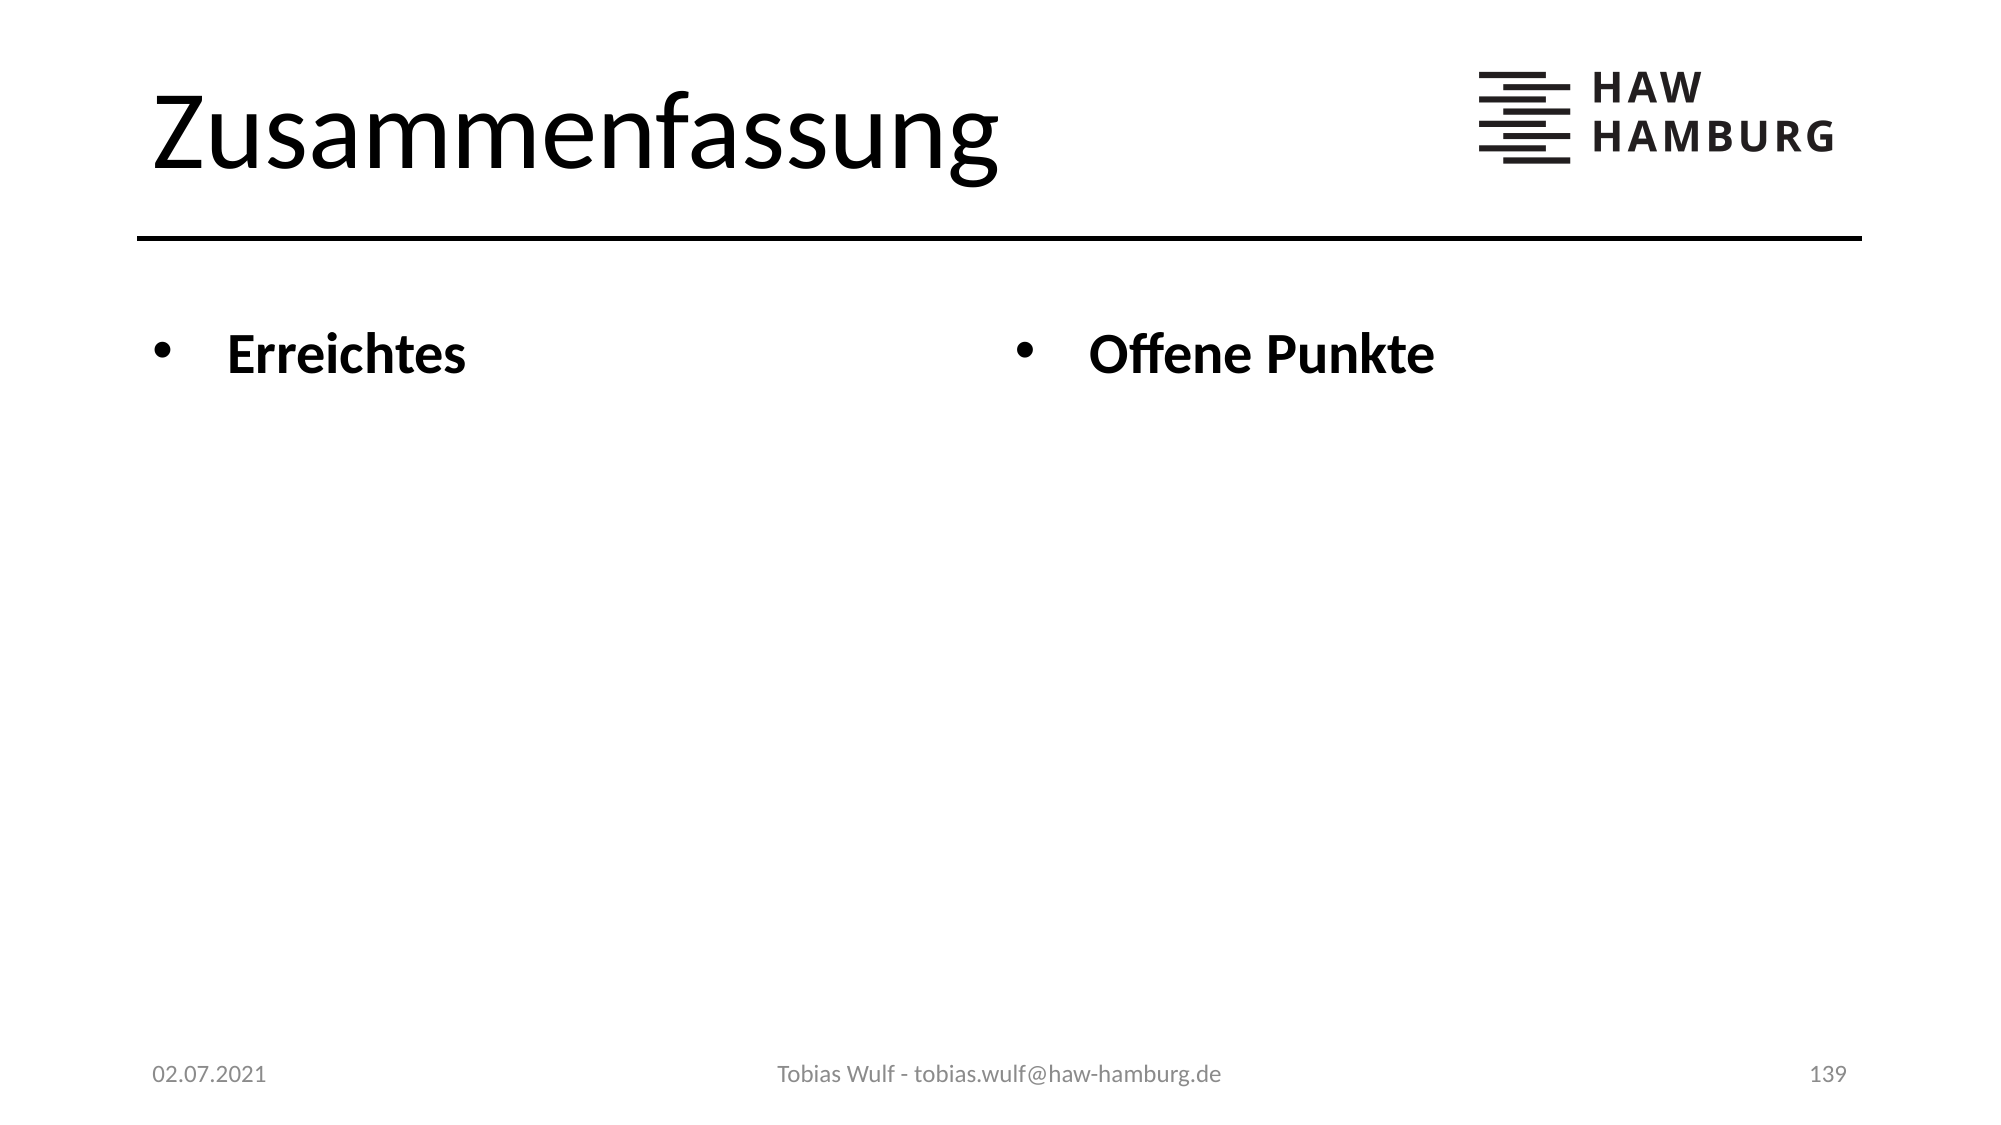

# Zusammenfassung
Offene Punkte
Erreichtes
02.07.2021
Tobias Wulf - tobias.wulf@haw-hamburg.de
139